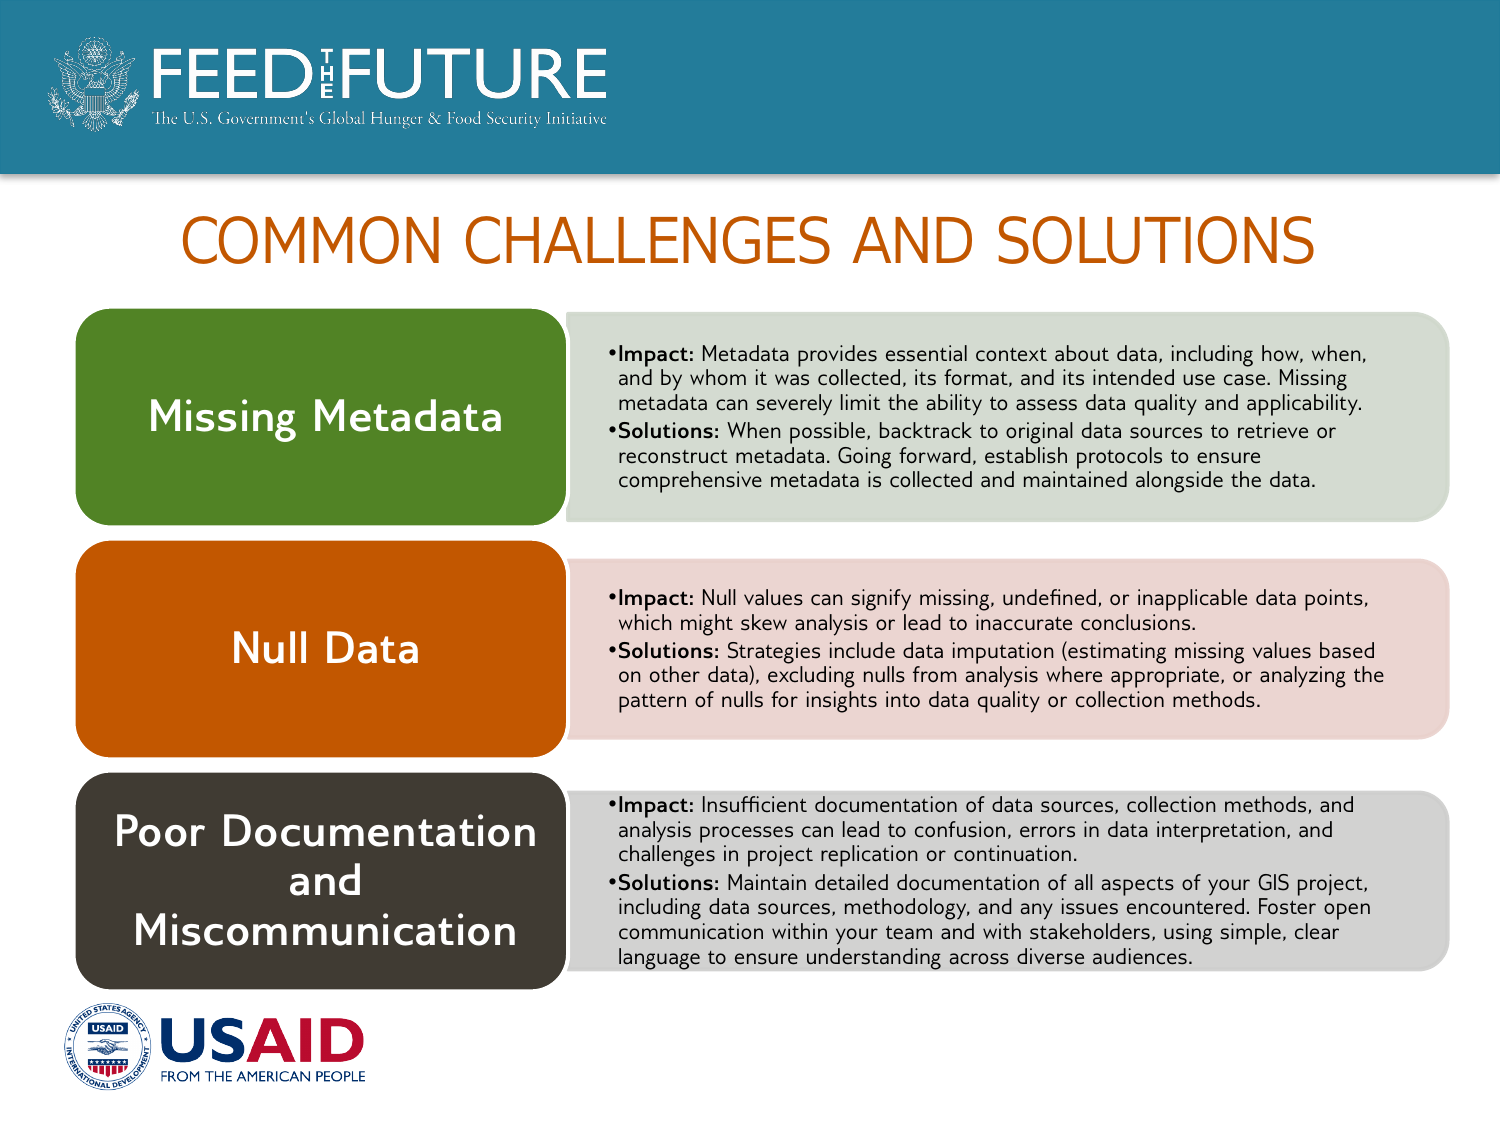

# Common challenges and solutions
Impact: Metadata provides essential context about data, including how, when, and by whom it was collected, its format, and its intended use case. Missing metadata can severely limit the ability to assess data quality and applicability.
Solutions: When possible, backtrack to original data sources to retrieve or reconstruct metadata. Going forward, establish protocols to ensure comprehensive metadata is collected and maintained alongside the data.
Missing Metadata
Impact: Null values can signify missing, undefined, or inapplicable data points, which might skew analysis or lead to inaccurate conclusions.
Solutions: Strategies include data imputation (estimating missing values based on other data), excluding nulls from analysis where appropriate, or analyzing the pattern of nulls for insights into data quality or collection methods.
Null Data
Impact: Insufficient documentation of data sources, collection methods, and analysis processes can lead to confusion, errors in data interpretation, and challenges in project replication or continuation.
Solutions: Maintain detailed documentation of all aspects of your GIS project, including data sources, methodology, and any issues encountered. Foster open communication within your team and with stakeholders, using simple, clear language to ensure understanding across diverse audiences.
Poor Documentation and Miscommunication